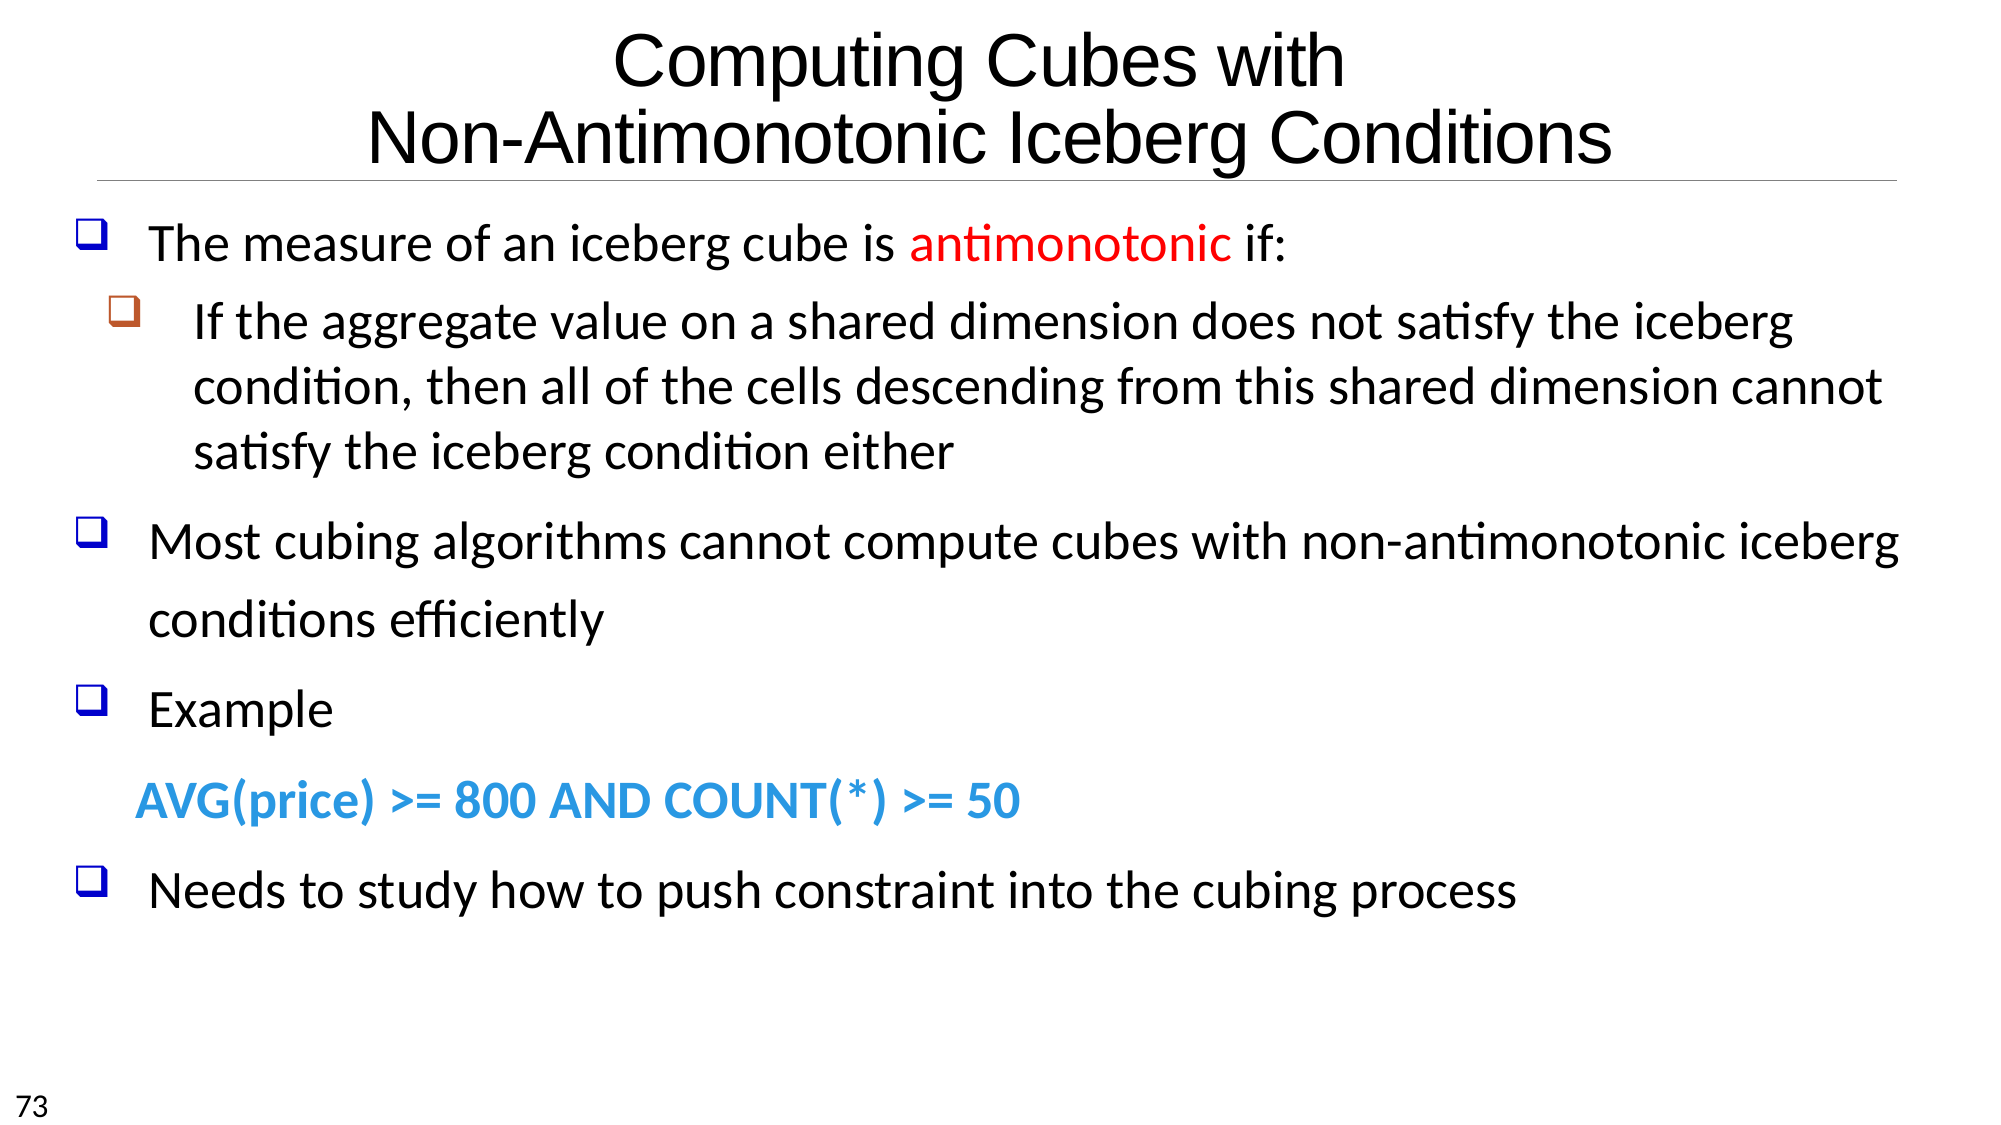

# Computing Cubes with Non-Antimonotonic Iceberg Conditions
The measure of an iceberg cube is antimonotonic if:
If the aggregate value on a shared dimension does not satisfy the iceberg condition, then all of the cells descending from this shared dimension cannot satisfy the iceberg condition either
Most cubing algorithms cannot compute cubes with non-antimonotonic iceberg conditions efficiently
Example
AVG(price) >= 800 AND COUNT(*) >= 50
Needs to study how to push constraint into the cubing process